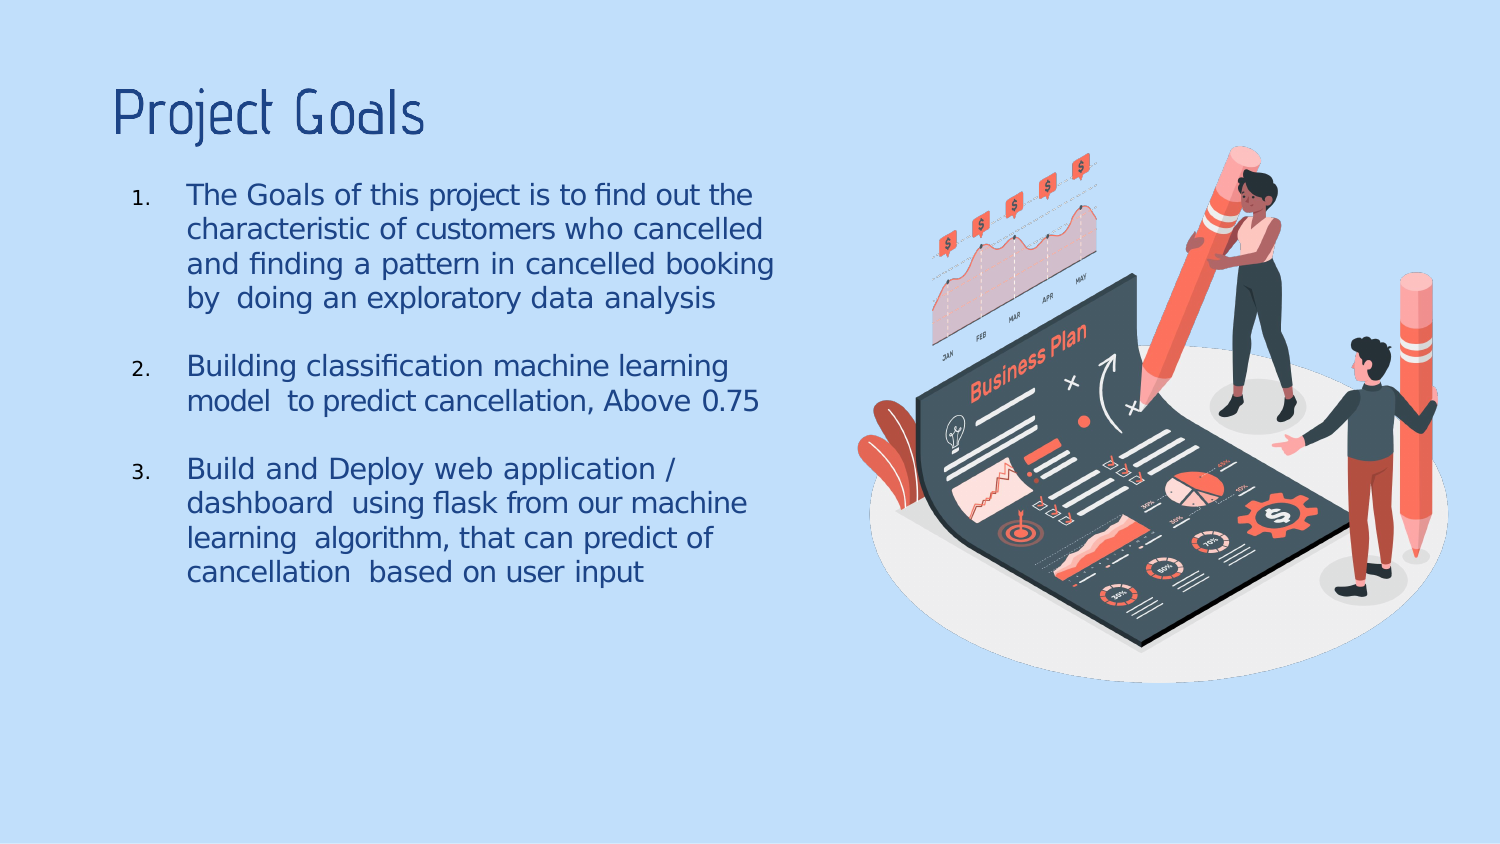

The Goals of this project is to ﬁnd out the  characteristic of customers who cancelled  and ﬁnding a pattern in cancelled booking by  doing an exploratory data analysis

Building classiﬁcation machine learning model  to predict cancellation, Above 0.75

Build and Deploy web application / dashboard  using ﬂask from our machine learning  algorithm, that can predict of cancellation  based on user input